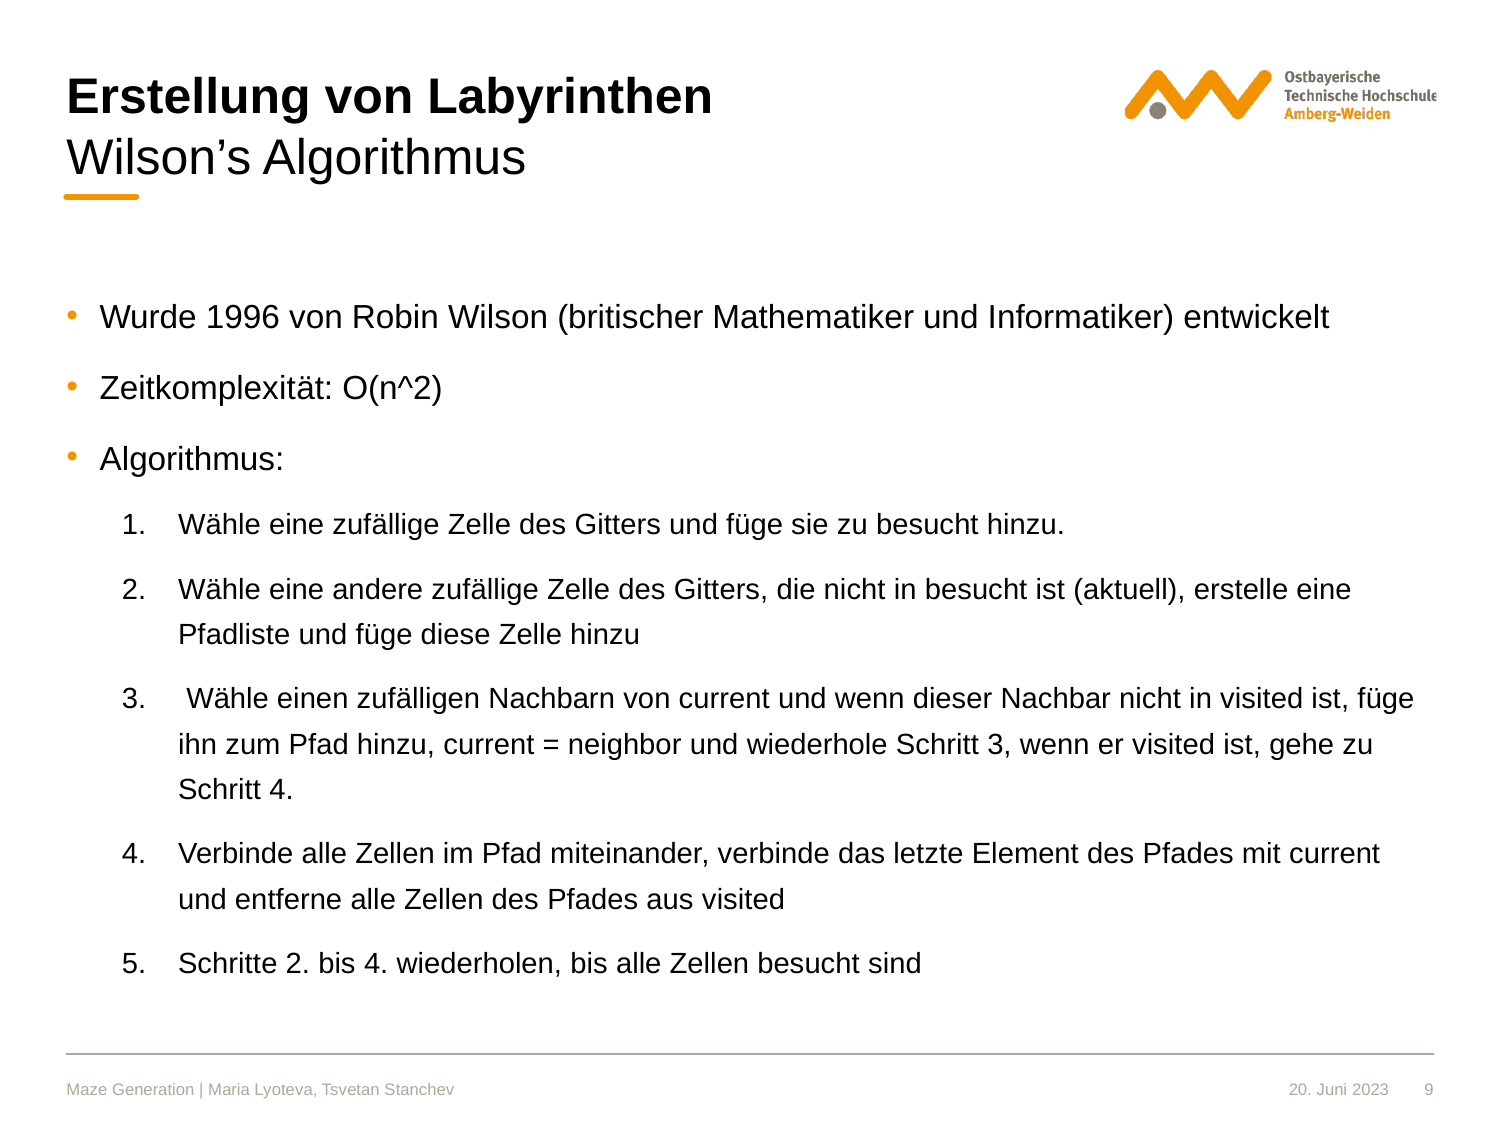

# Erstellung von Labyrinthen
Wilson’s Algorithmus
Wurde 1996 von Robin Wilson (britischer Mathematiker und Informatiker) entwickelt
Zeitkomplexität: O(n^2)
Algorithmus:
Wähle eine zufällige Zelle des Gitters und füge sie zu besucht hinzu.
Wähle eine andere zufällige Zelle des Gitters, die nicht in besucht ist (aktuell), erstelle eine Pfadliste und füge diese Zelle hinzu
 Wähle einen zufälligen Nachbarn von current und wenn dieser Nachbar nicht in visited ist, füge ihn zum Pfad hinzu, current = neighbor und wiederhole Schritt 3, wenn er visited ist, gehe zu Schritt 4.
Verbinde alle Zellen im Pfad miteinander, verbinde das letzte Element des Pfades mit current und entferne alle Zellen des Pfades aus visited
Schritte 2. bis 4. wiederholen, bis alle Zellen besucht sind
Maze Generation | Maria Lyoteva, Tsvetan Stanchev
20. Juni 2023
9